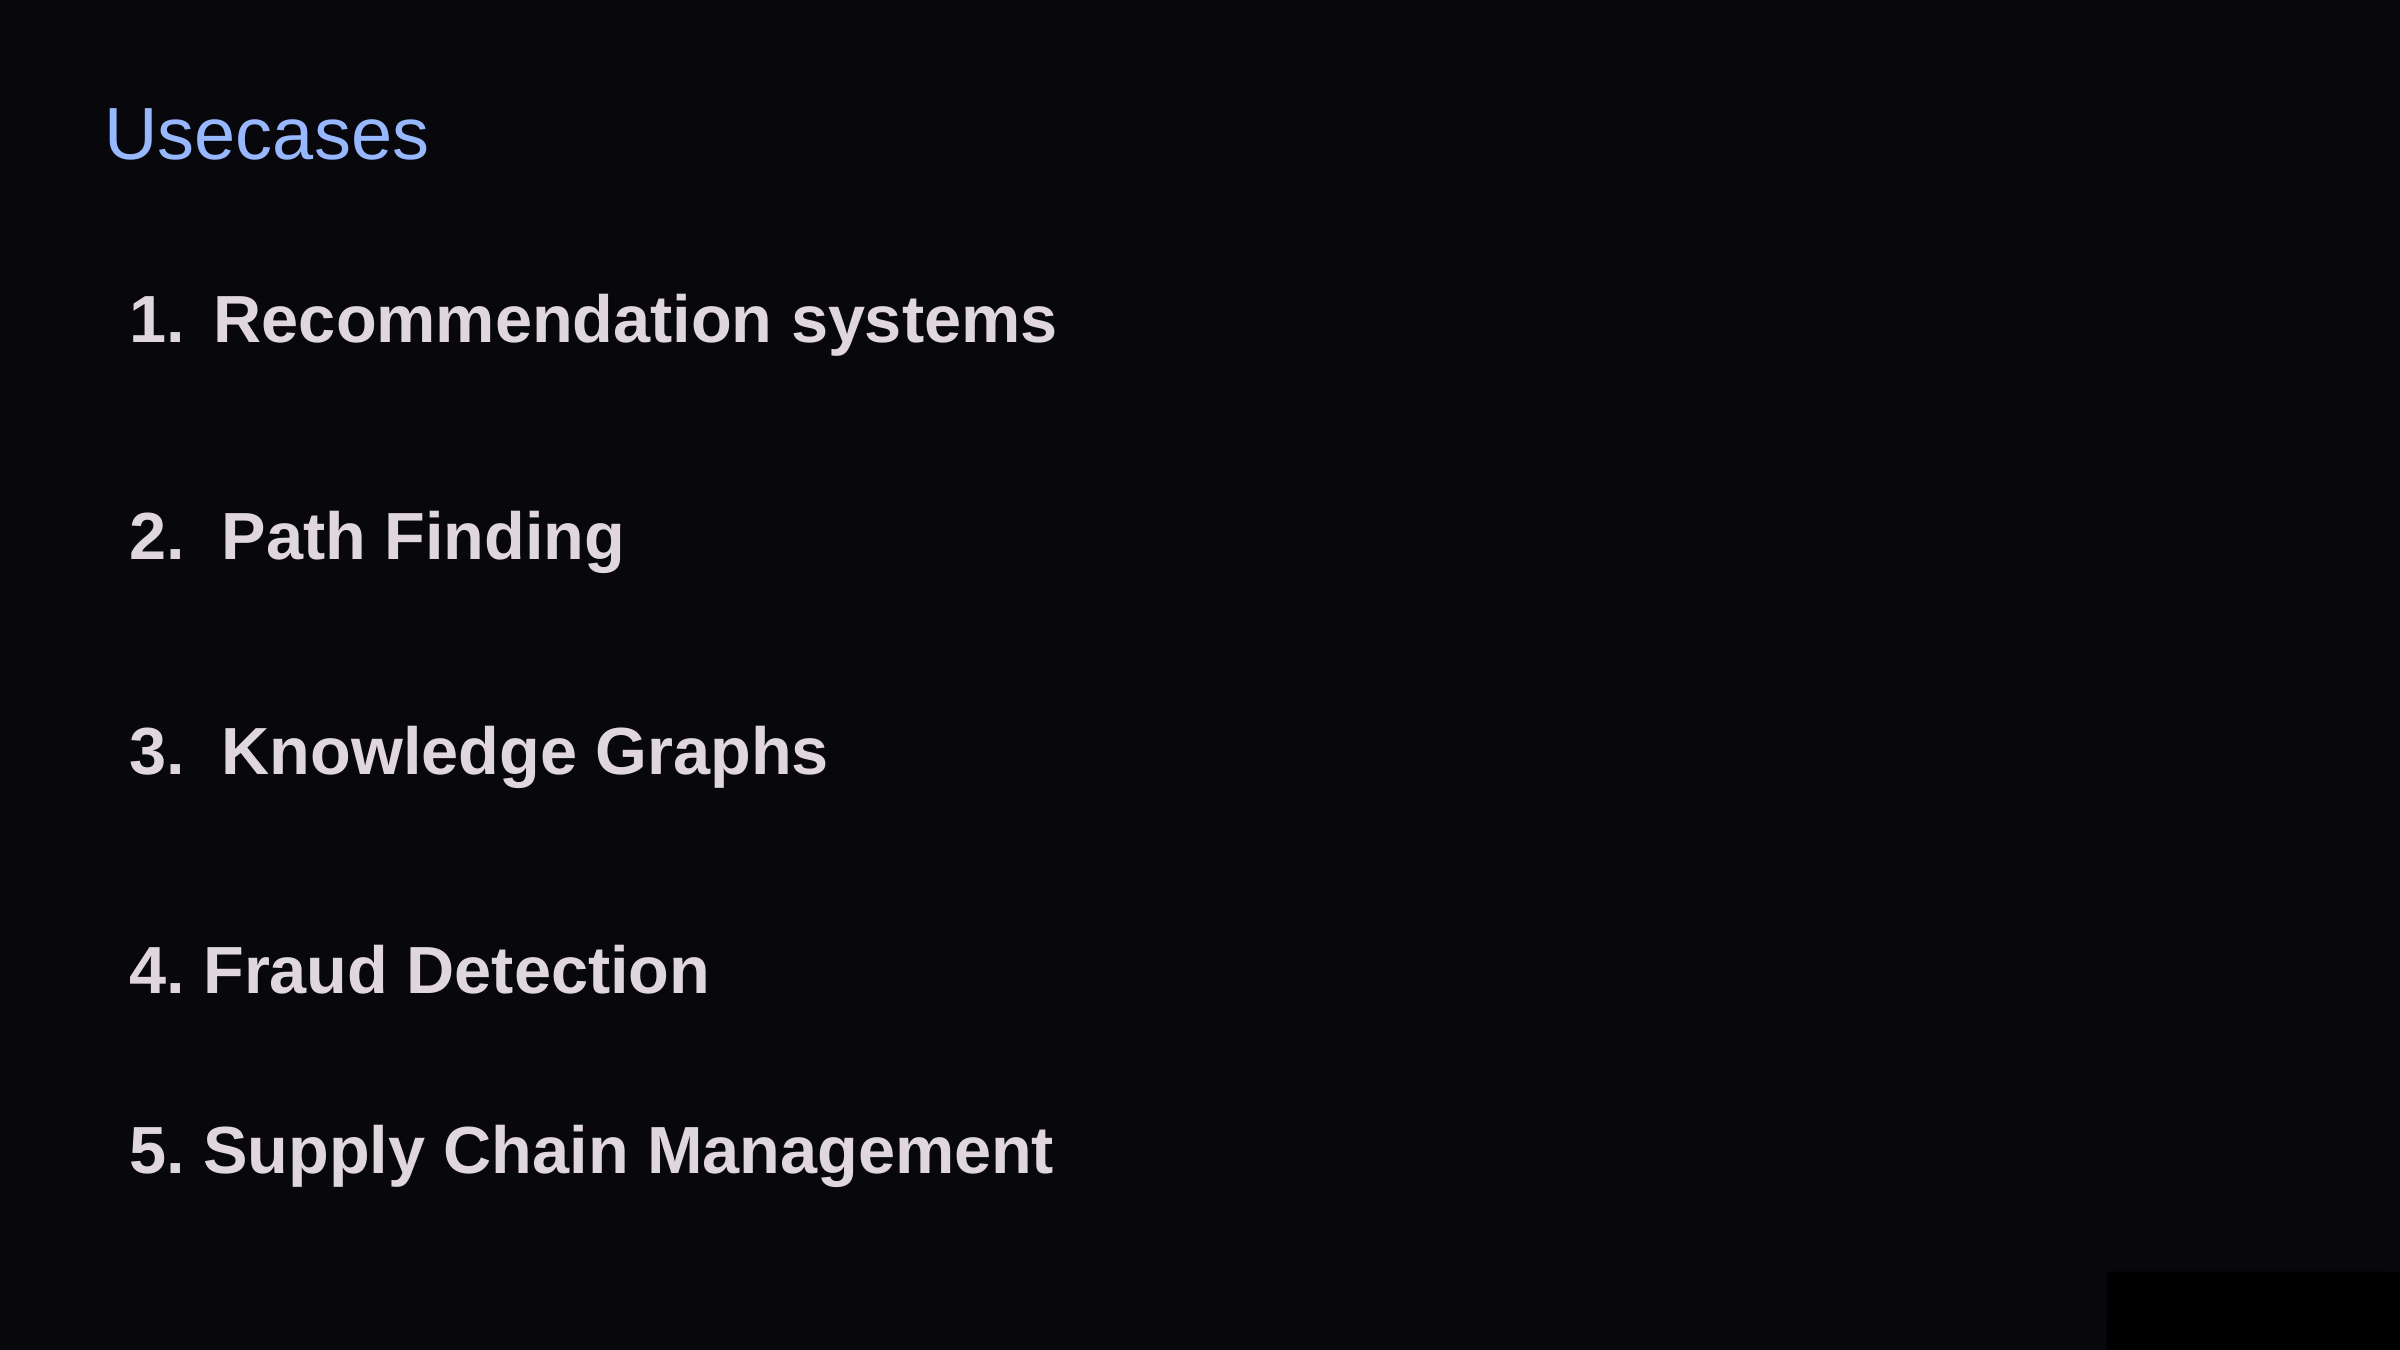

Usecases
Recommendation systems

2.  Path Finding

3.  Knowledge Graphs

4. Fraud Detection

5. Supply Chain Management